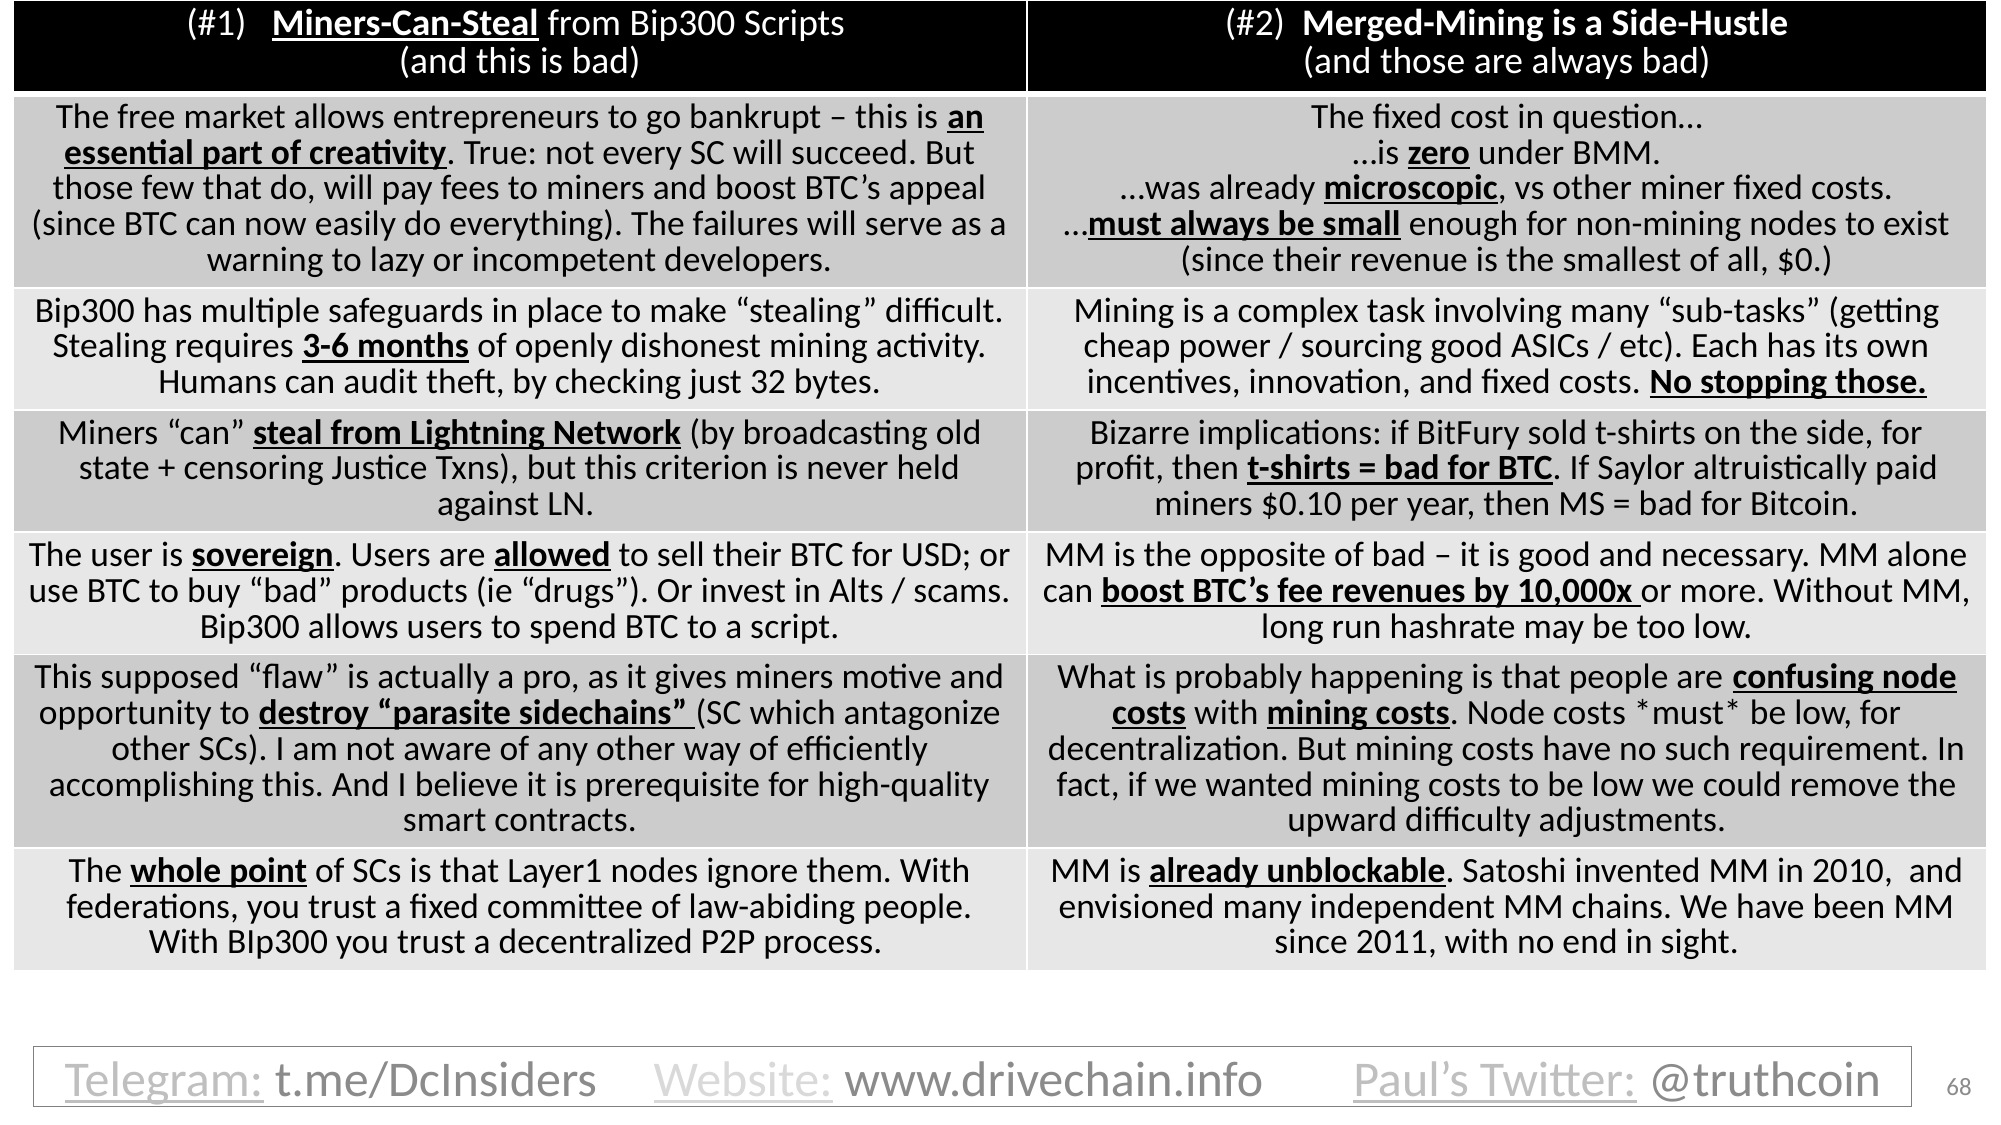

| (#1) Miners-Can-Steal from Bip300 Scripts (and this is bad) | (#2) Merged-Mining is a Side-Hustle (and those are always bad) |
| --- | --- |
| The free market allows entrepreneurs to go bankrupt – this is an essential part of creativity. True: not every SC will succeed. But those few that do, will pay fees to miners and boost BTC’s appeal (since BTC can now easily do everything). The failures will serve as a warning to lazy or incompetent developers. | The fixed cost in question… …is zero under BMM. …was already microscopic, vs other miner fixed costs. …must always be small enough for non-mining nodes to exist (since their revenue is the smallest of all, $0.) |
| Bip300 has multiple safeguards in place to make “stealing” difficult. Stealing requires 3-6 months of openly dishonest mining activity. Humans can audit theft, by checking just 32 bytes. | Mining is a complex task involving many “sub-tasks” (getting cheap power / sourcing good ASICs / etc). Each has its own incentives, innovation, and fixed costs. No stopping those. |
| Miners “can” steal from Lightning Network (by broadcasting old state + censoring Justice Txns), but this criterion is never held against LN. | Bizarre implications: if BitFury sold t-shirts on the side, for profit, then t-shirts = bad for BTC. If Saylor altruistically paid miners $0.10 per year, then MS = bad for Bitcoin. |
| The user is sovereign. Users are allowed to sell their BTC for USD; or use BTC to buy “bad” products (ie “drugs”). Or invest in Alts / scams. Bip300 allows users to spend BTC to a script. | MM is the opposite of bad – it is good and necessary. MM alone can boost BTC’s fee revenues by 10,000x or more. Without MM, long run hashrate may be too low. |
| This supposed “flaw” is actually a pro, as it gives miners motive and opportunity to destroy “parasite sidechains” (SC which antagonize other SCs). I am not aware of any other way of efficiently accomplishing this. And I believe it is prerequisite for high-quality smart contracts. | What is probably happening is that people are confusing node costs with mining costs. Node costs \*must\* be low, for decentralization. But mining costs have no such requirement. In fact, if we wanted mining costs to be low we could remove the upward difficulty adjustments. |
| The whole point of SCs is that Layer1 nodes ignore them. With federations, you trust a fixed committee of law-abiding people. With BIp300 you trust a decentralized P2P process. | MM is already unblockable. Satoshi invented MM in 2010, and envisioned many independent MM chains. We have been MM since 2011, with no end in sight. |
#
Telegram: t.me/DcInsiders     Website: www.drivechain.info        Paul’s Twitter: @truthcoin
68